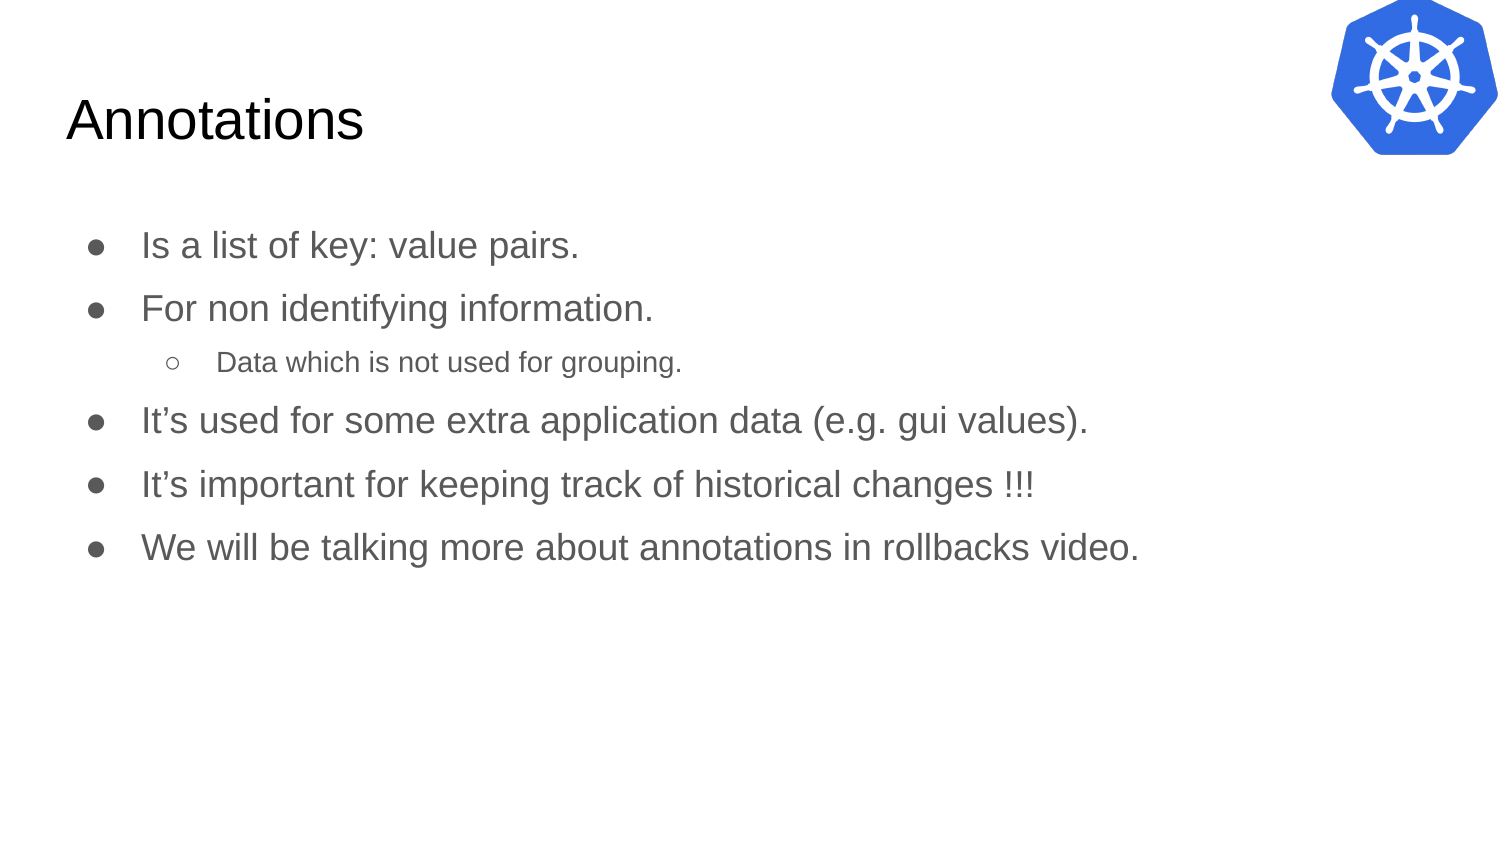

# Annotations
Is a list of key: value pairs.
For non identifying information.
Data which is not used for grouping.
It’s used for some extra application data (e.g. gui values).
It’s important for keeping track of historical changes !!!
We will be talking more about annotations in rollbacks video.